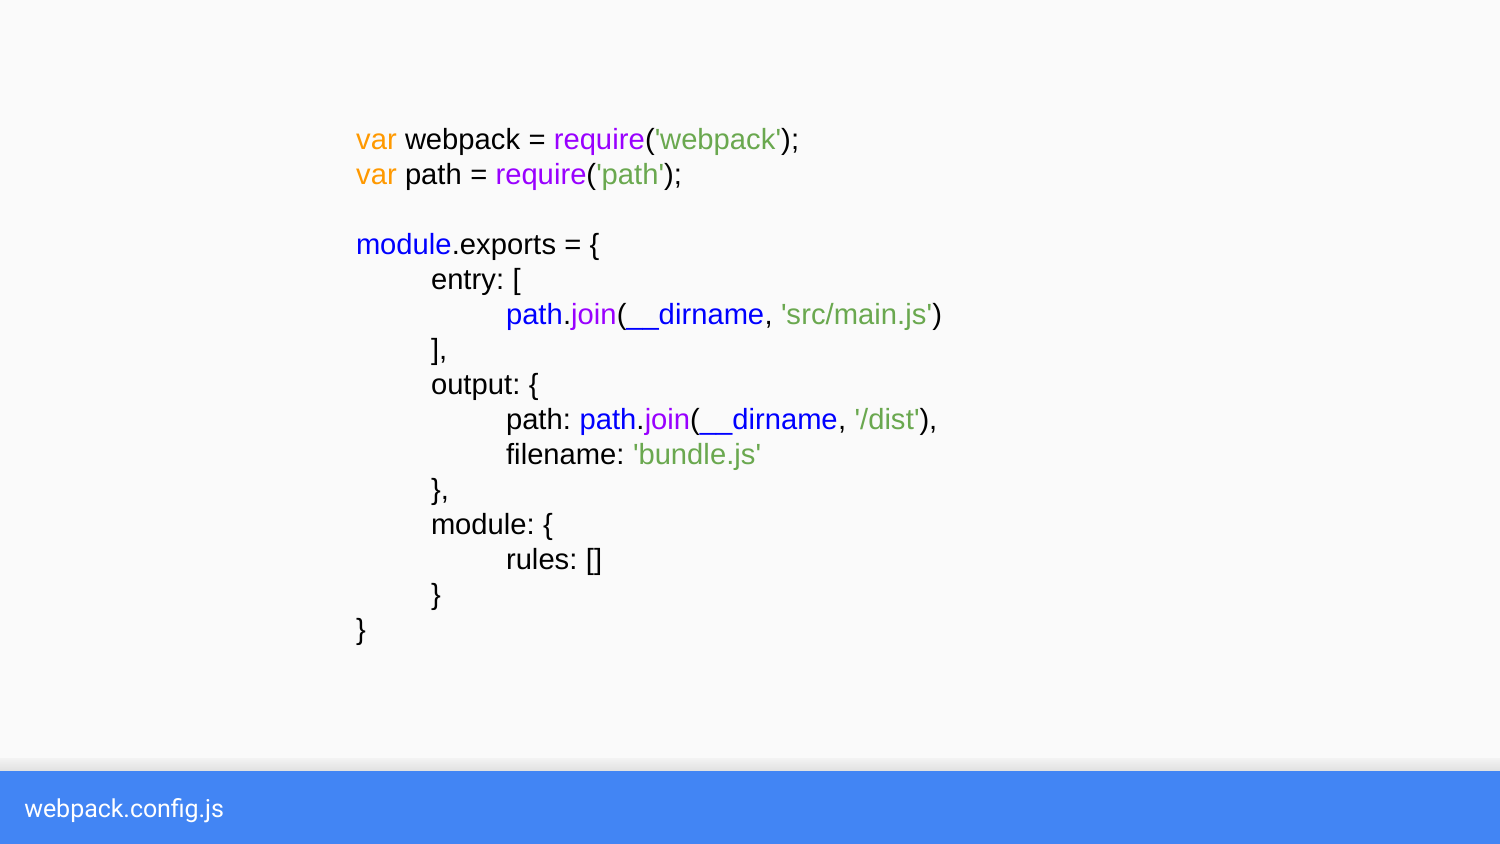

var webpack = require('webpack');
var path = require('path');

module.exports = {
entry: [
path.join(__dirname, 'src/main.js')
],
output: {
path: path.join(__dirname, '/dist'),
filename: 'bundle.js'
},
module: {
rules: []
}
}
webpack.config.js